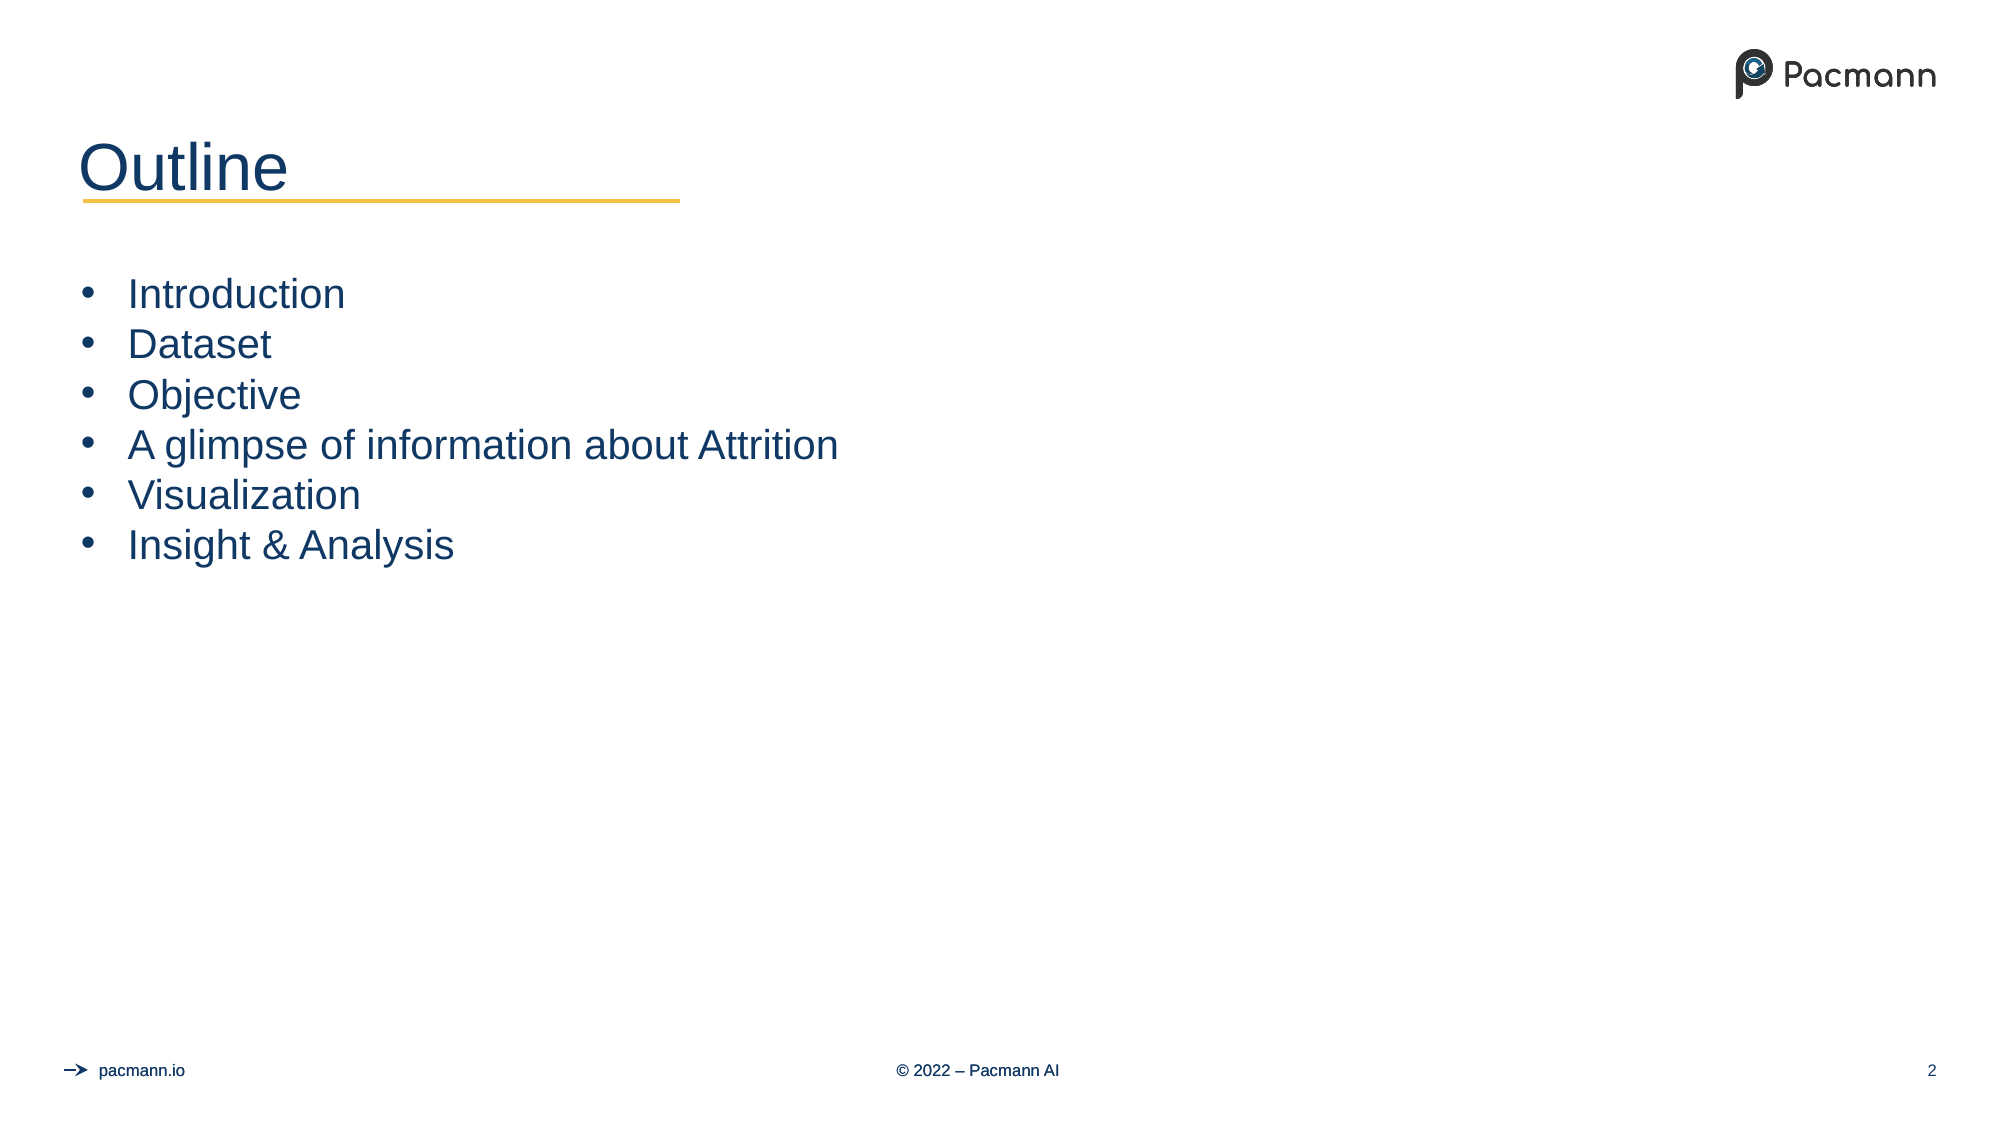

# Outline
Introduction
Dataset
Objective
A glimpse of information about Attrition
Visualization
Insight & Analysis